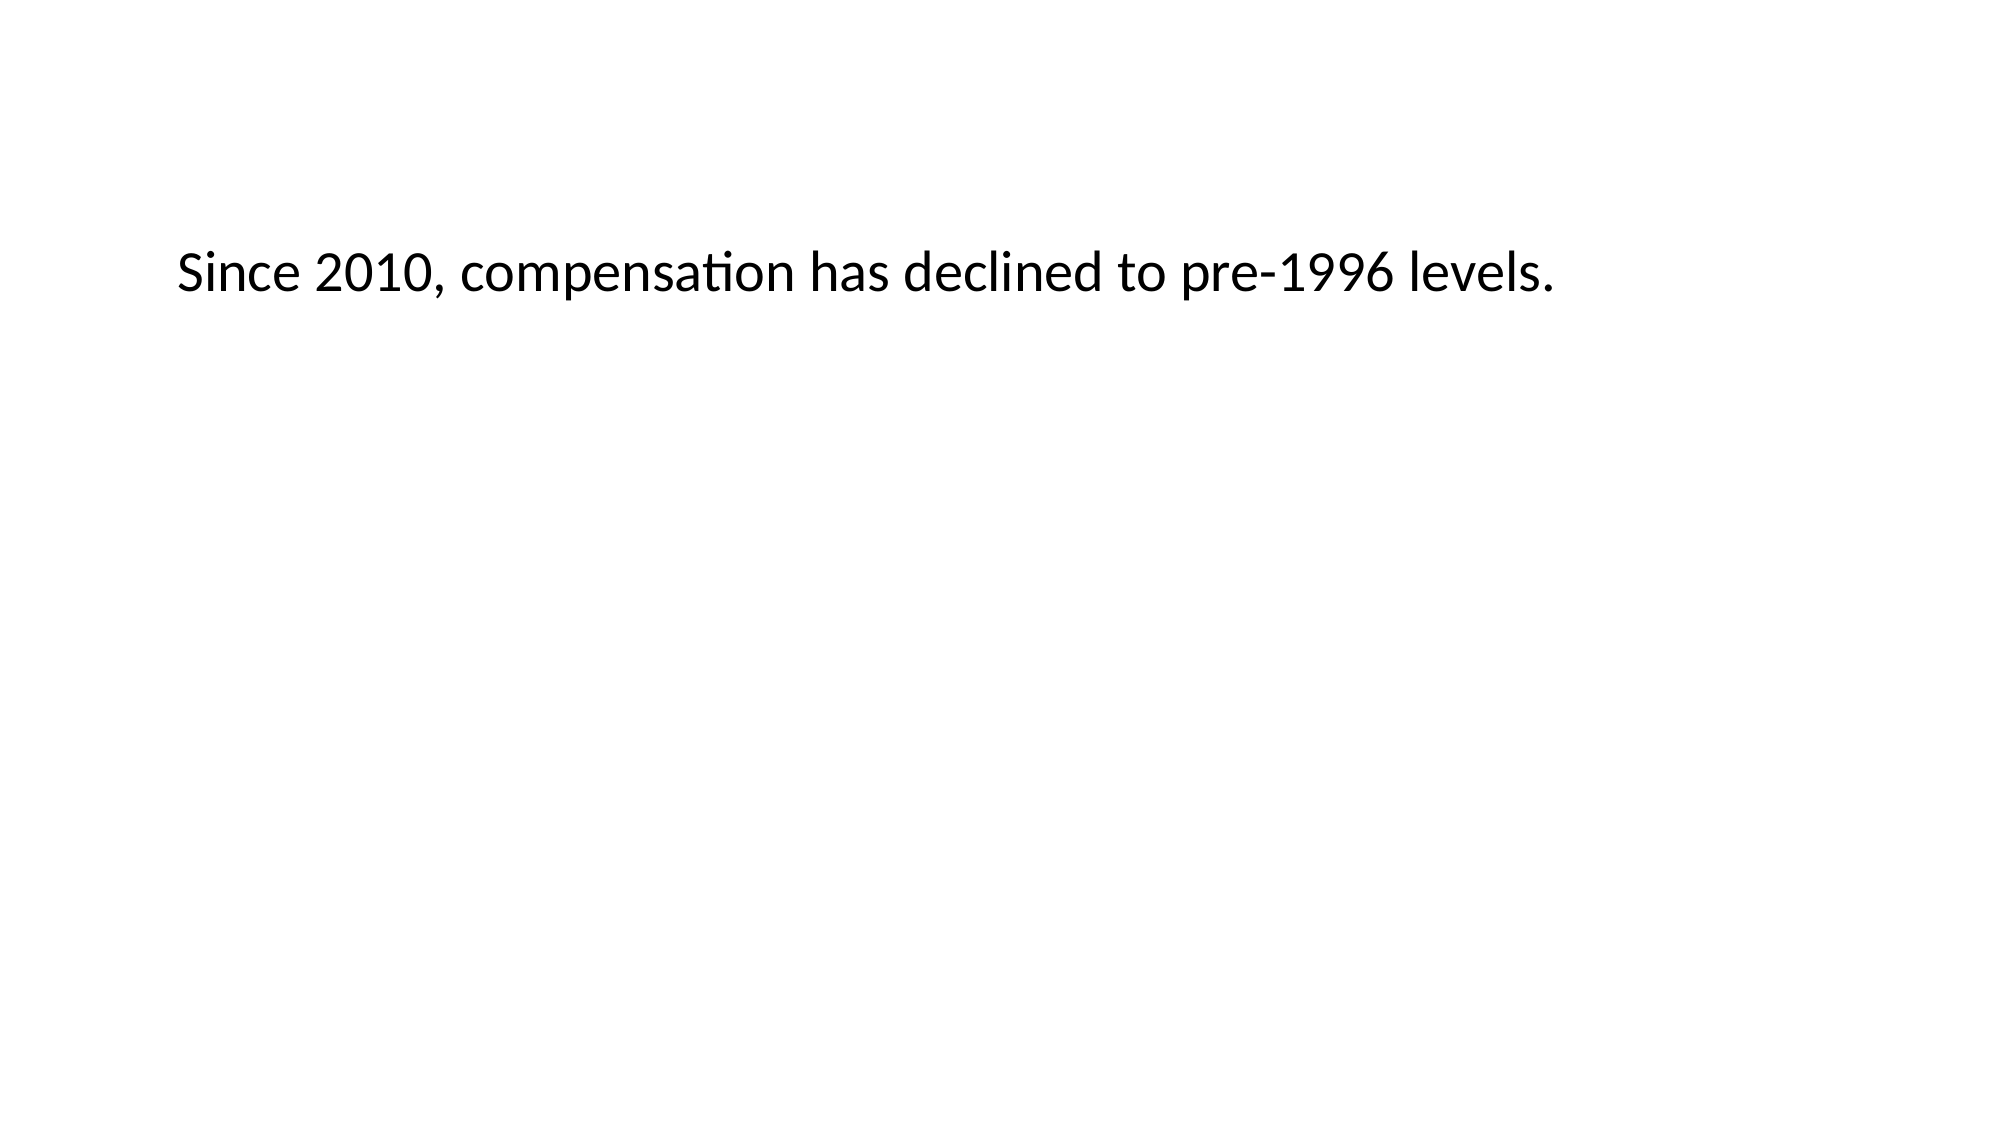

Since 2010, compensation has declined to pre-1996 levels.